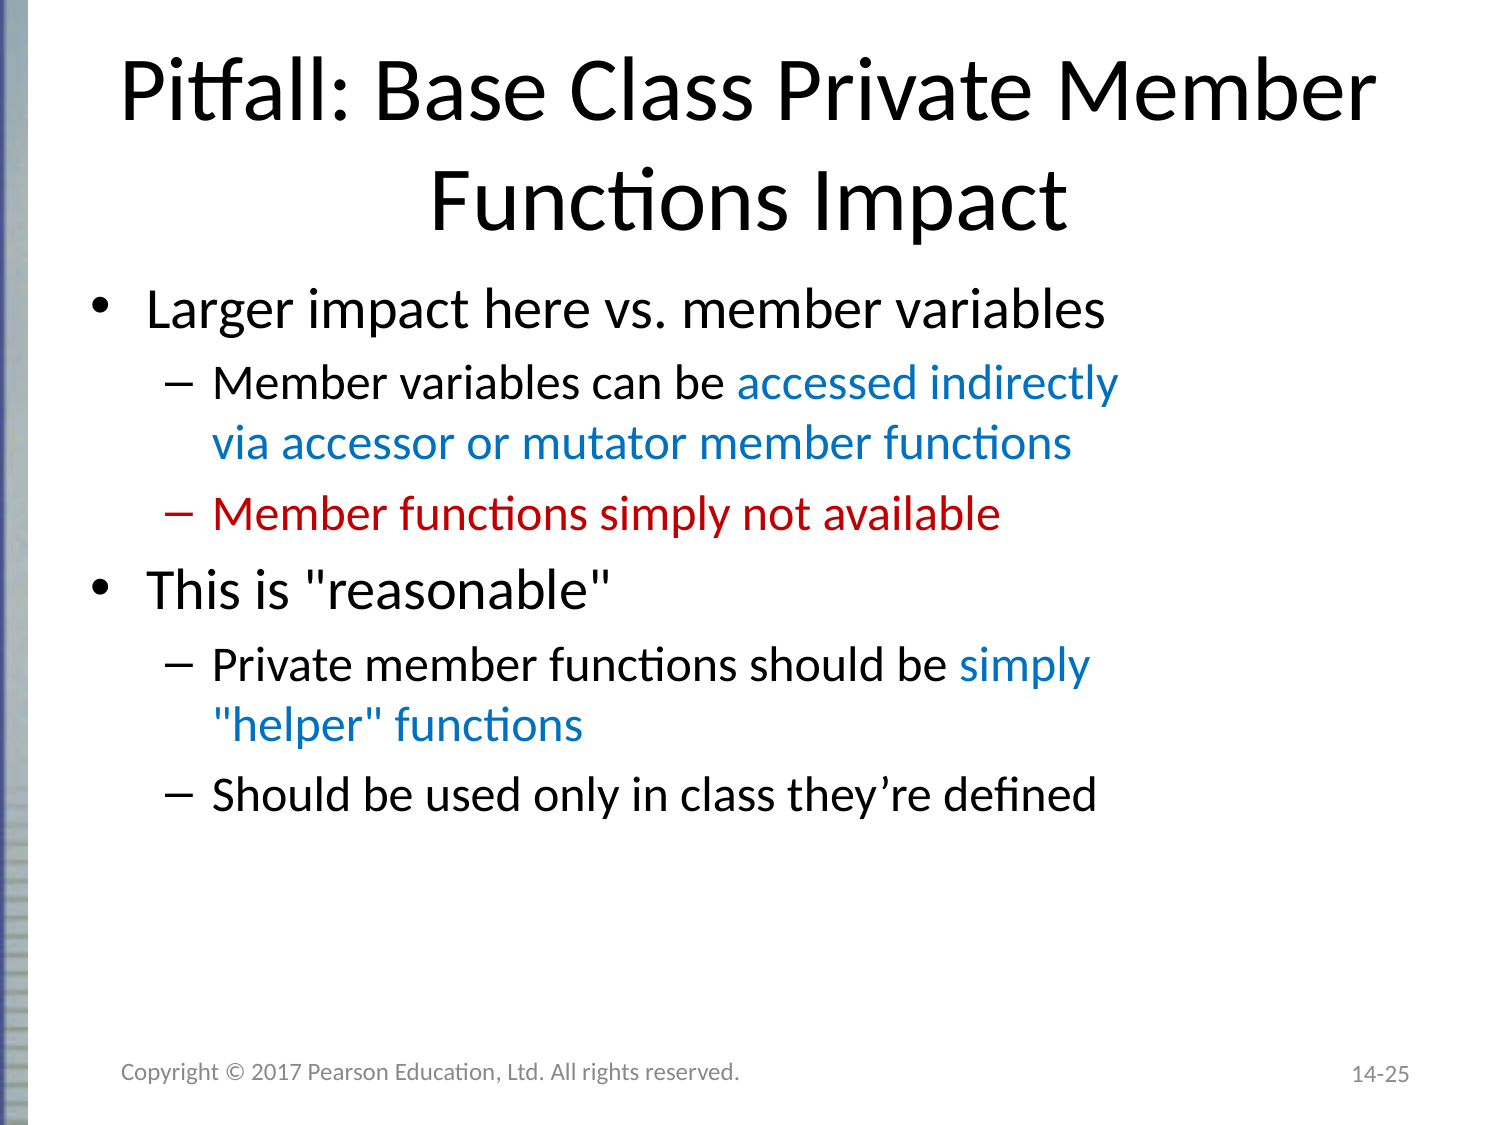

# Pitfall: Base Class Private Member Functions Impact
Larger impact here vs. member variables
Member variables can be accessed indirectly
via accessor or mutator member functions
Member functions simply not available
This is "reasonable"
Private member functions should be simply
"helper" functions
Should be used only in class they’re defined
Copyright © 2017 Pearson Education, Ltd. All rights reserved.
14-25